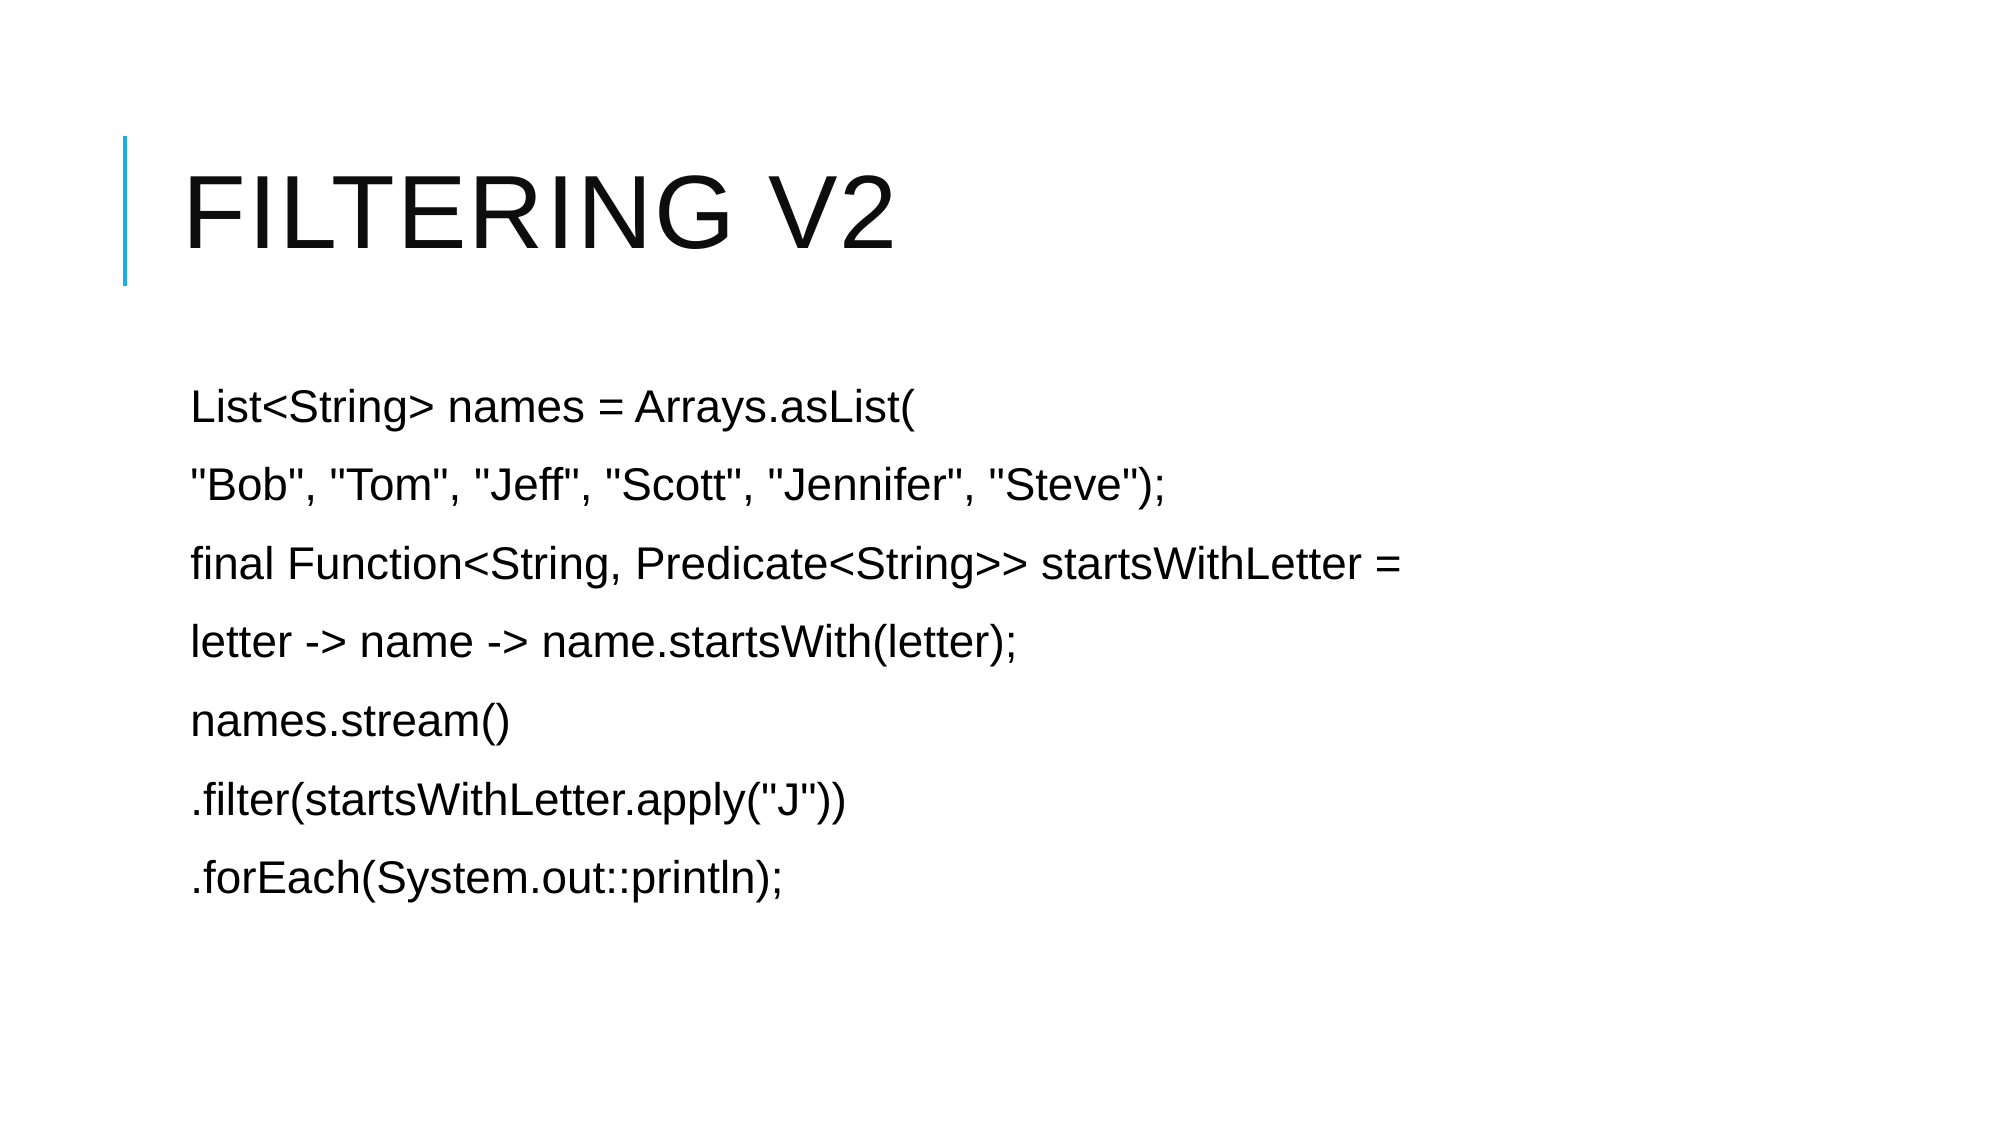

# filtering v2
List<String> names = Arrays.asList(
"Bob", "Tom", "Jeff", "Scott", "Jennifer", "Steve");
final Function<String, Predicate<String>> startsWithLetter =
letter -> name -> name.startsWith(letter);
names.stream()
.filter(startsWithLetter.apply("J"))
.forEach(System.out::println);